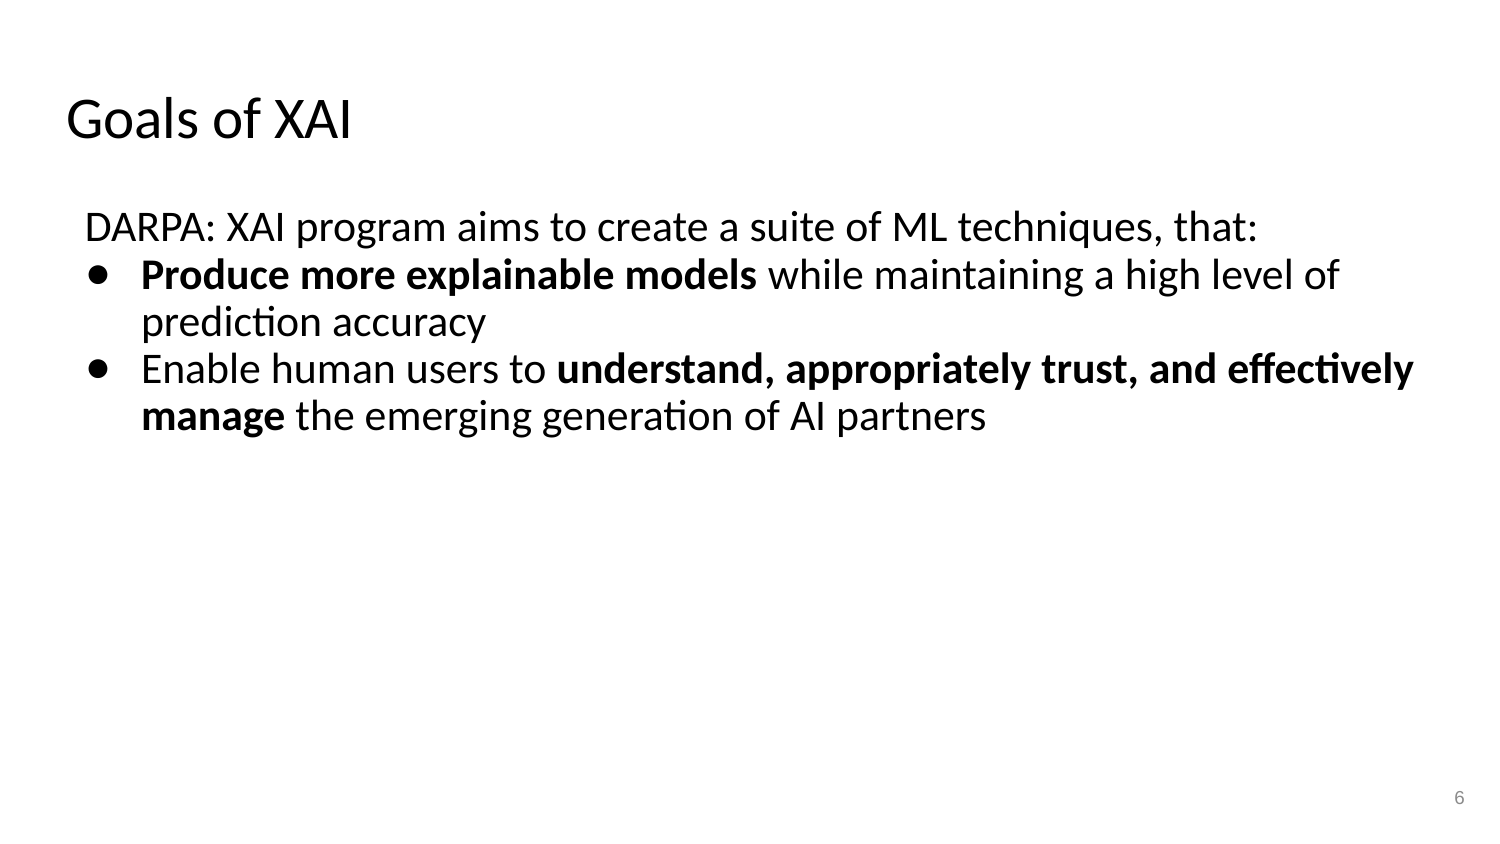

# Goals of XAI
DARPA: XAI program aims to create a suite of ML techniques, that:
Produce more explainable models while maintaining a high level of prediction accuracy
Enable human users to understand, appropriately trust, and effectively manage the emerging generation of AI partners

6